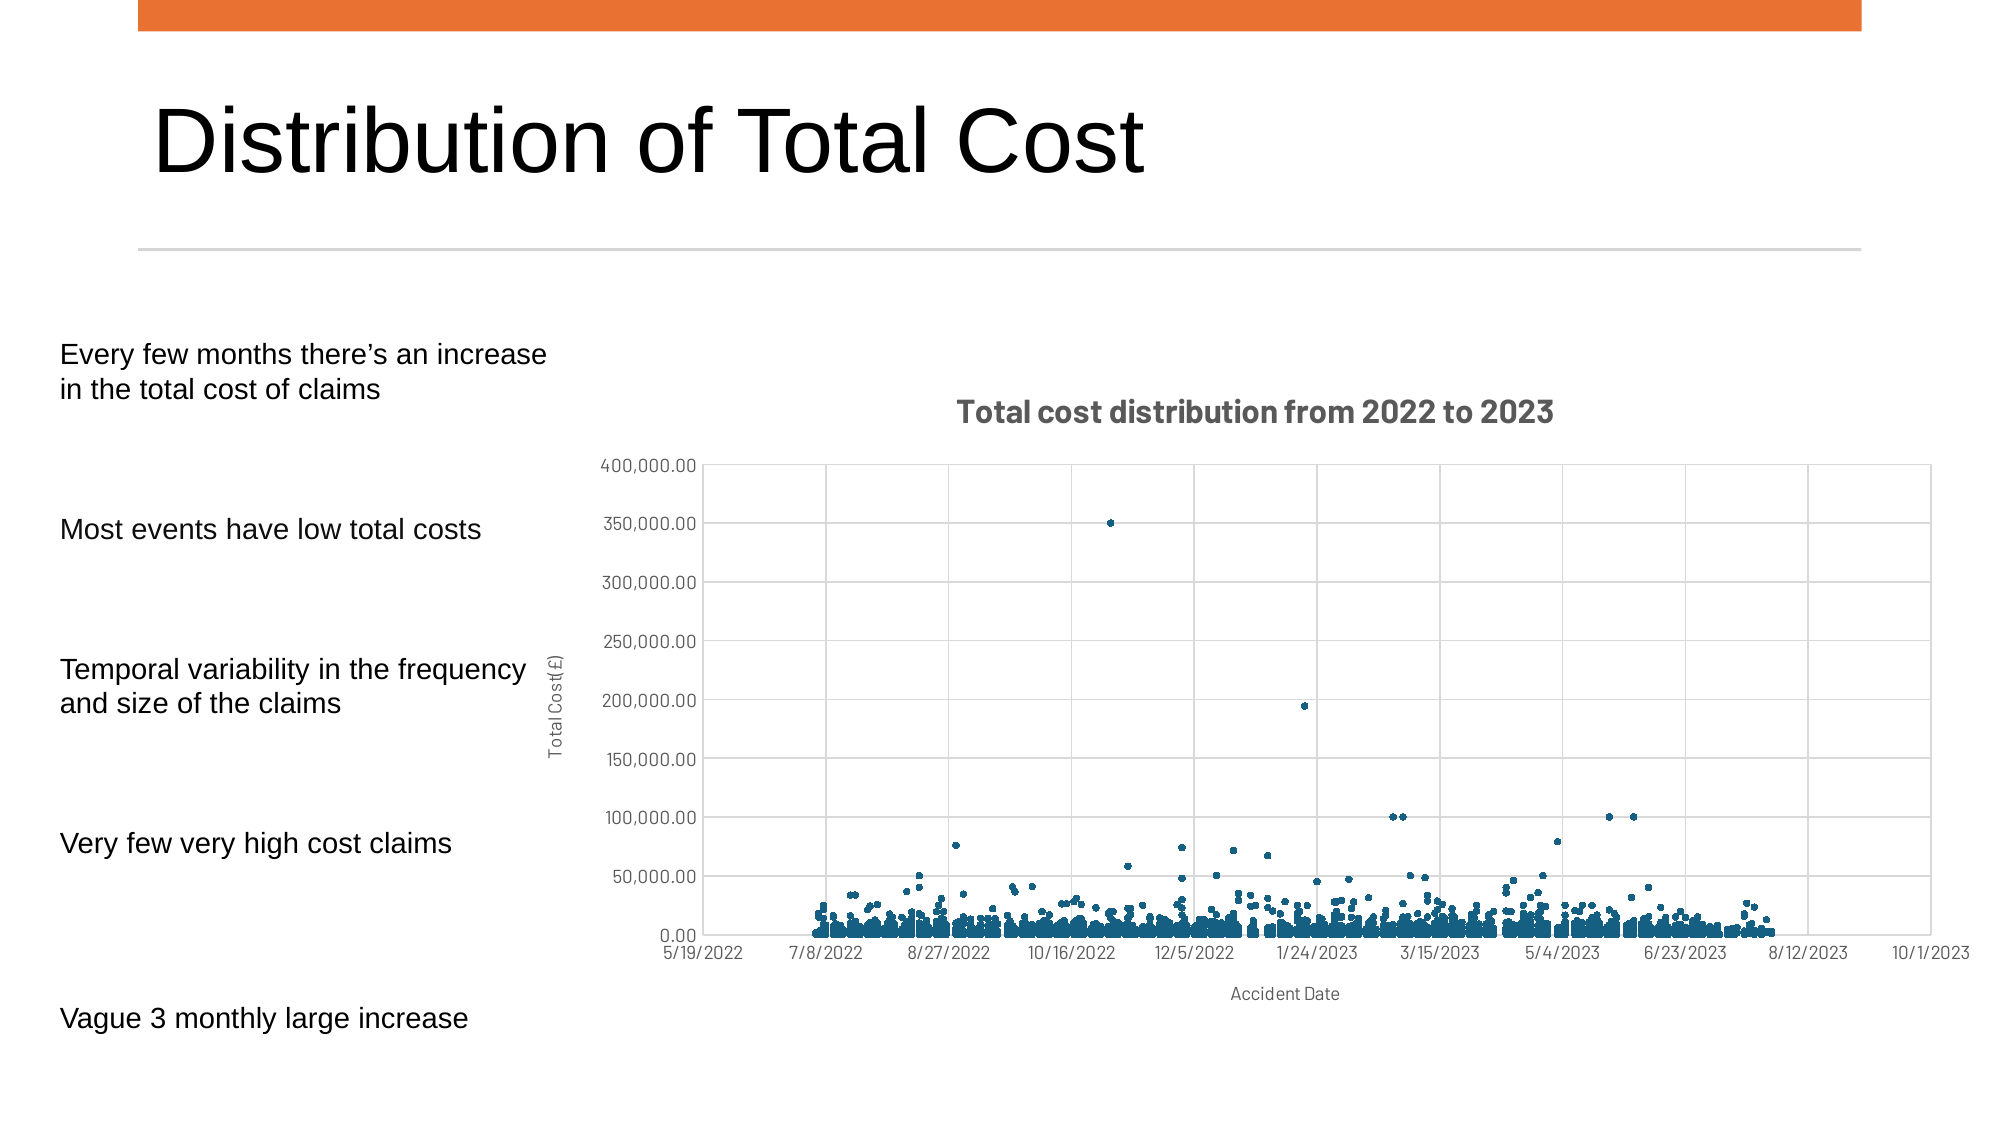

# Distribution of Total Cost

Every few months there’s an increase in the total cost of claims

Most events have low total costs

Temporal variability in the frequency and size of the claims

Very few very high cost claims

Vague 3 monthly large increase

### Chart: Total cost distribution from 2022 to 2023

| Category |  |
|---|---|